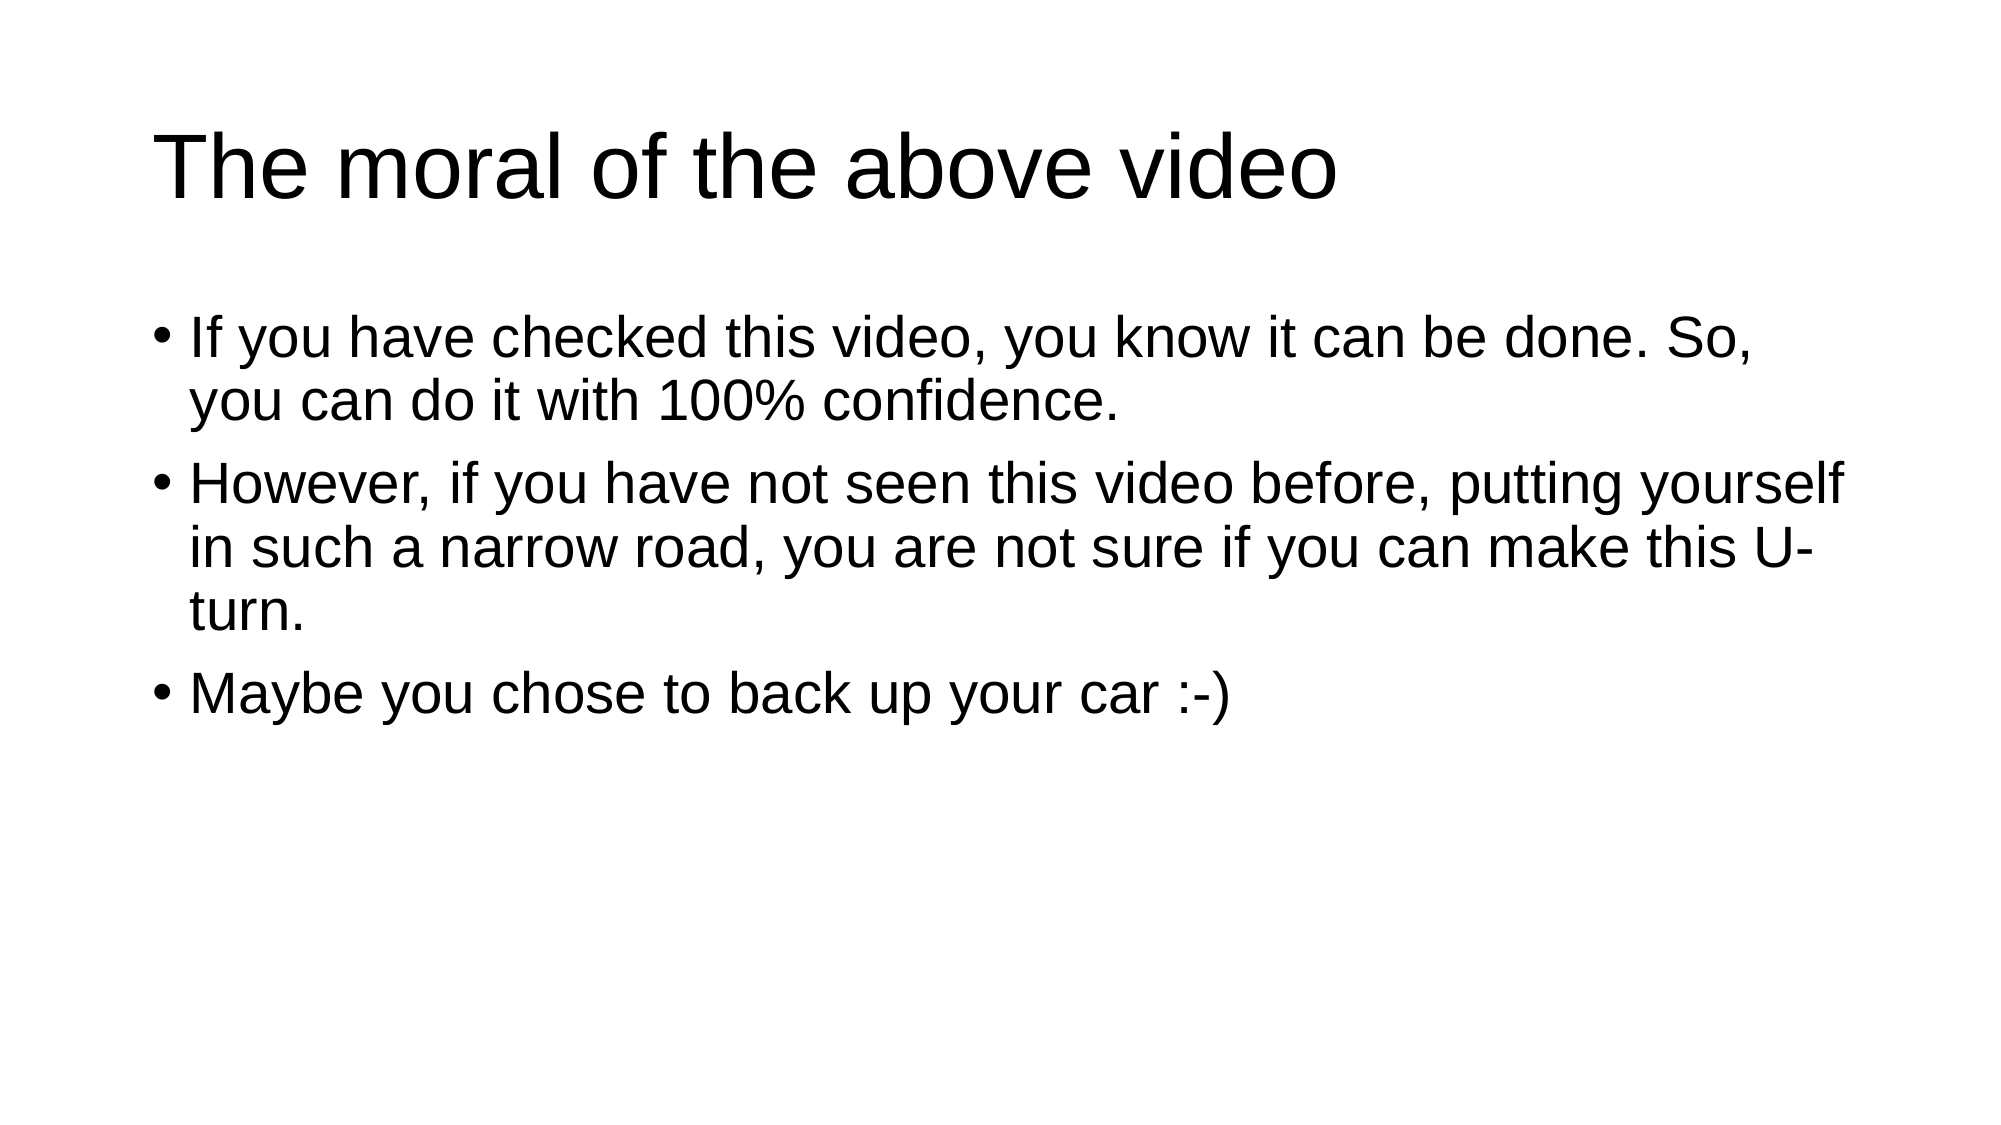

# The moral of the above video
If you have checked this video, you know it can be done. So, you can do it with 100% confidence.
However, if you have not seen this video before, putting yourself in such a narrow road, you are not sure if you can make this U-turn.
Maybe you chose to back up your car :-)